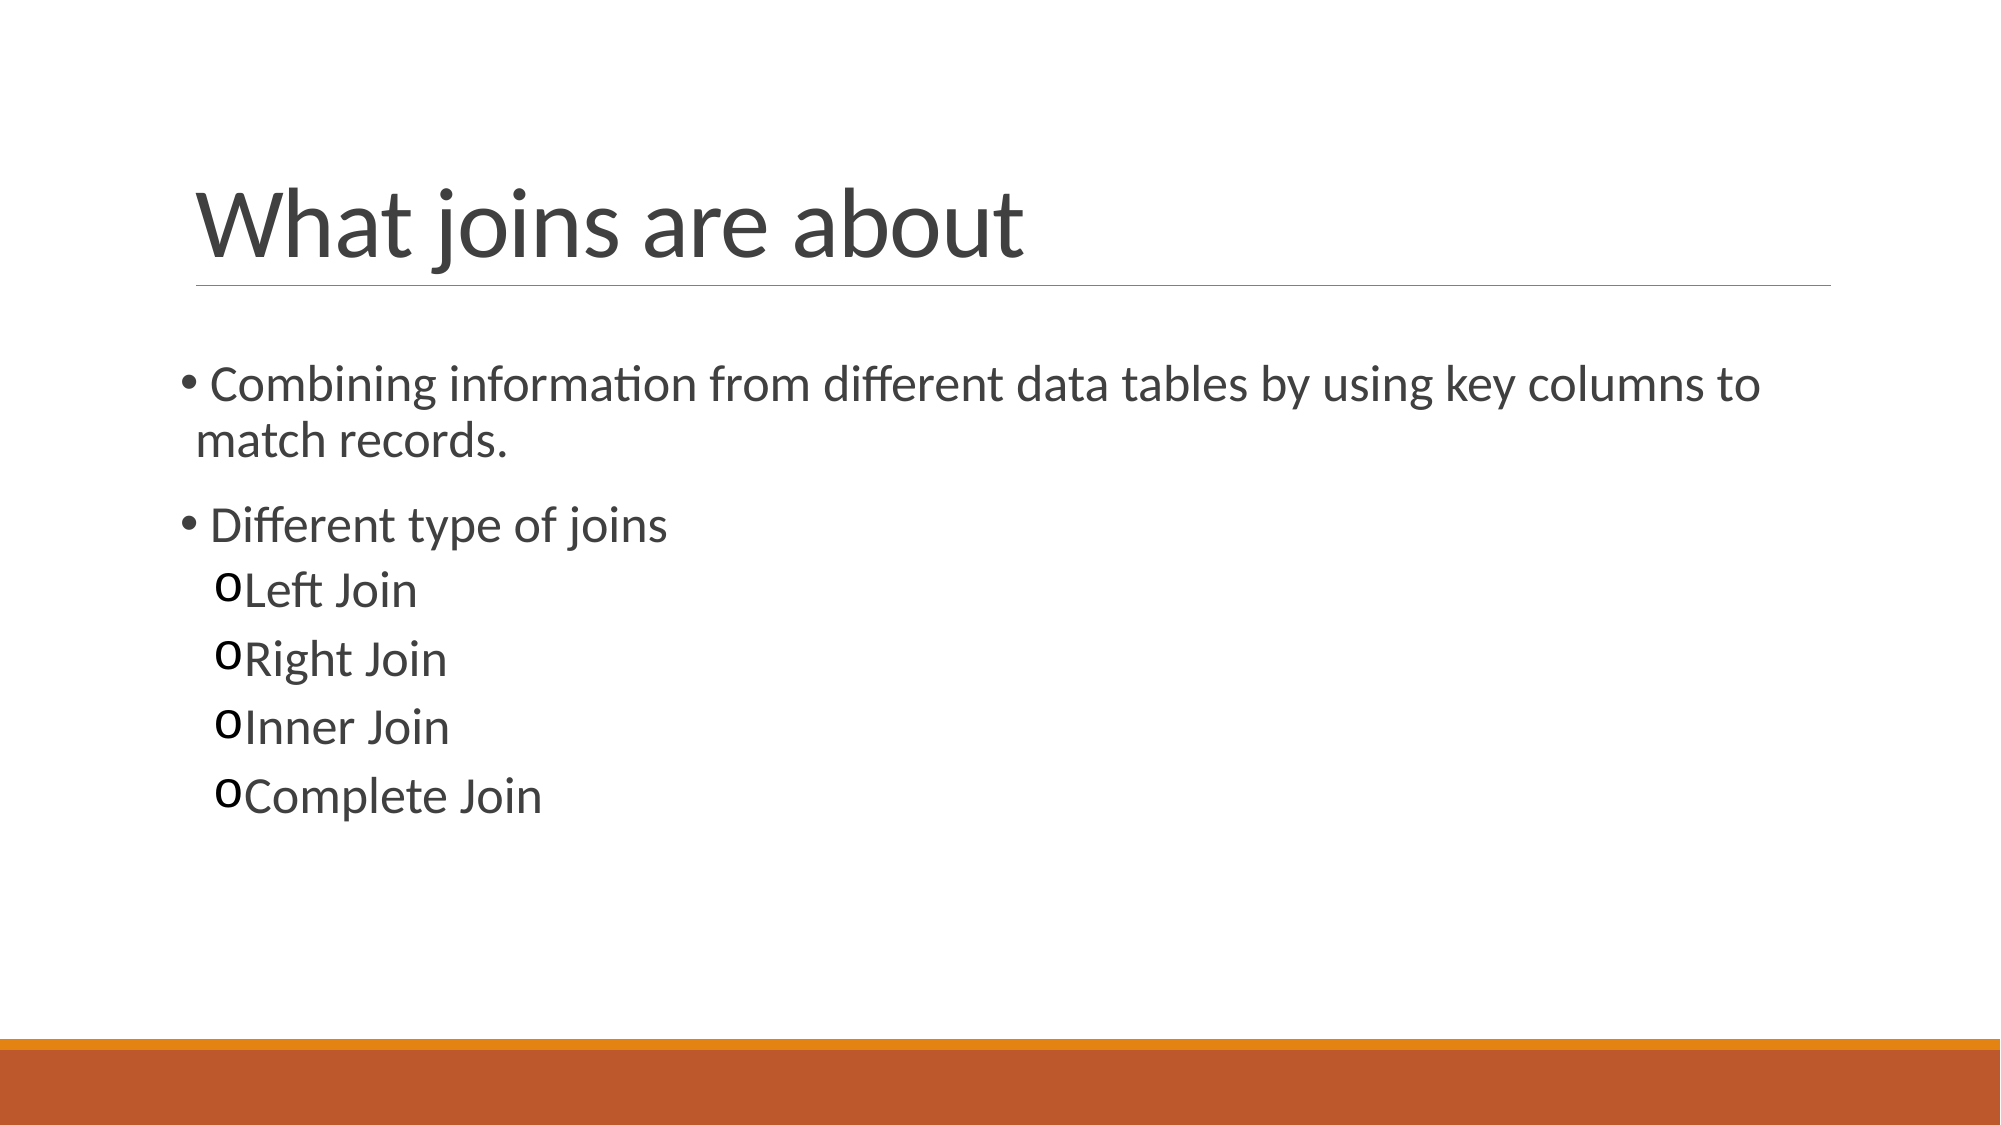

# What joins are about
 Combining information from different data tables by using key columns to match records.
 Different type of joins
Left Join
Right Join
Inner Join
Complete Join